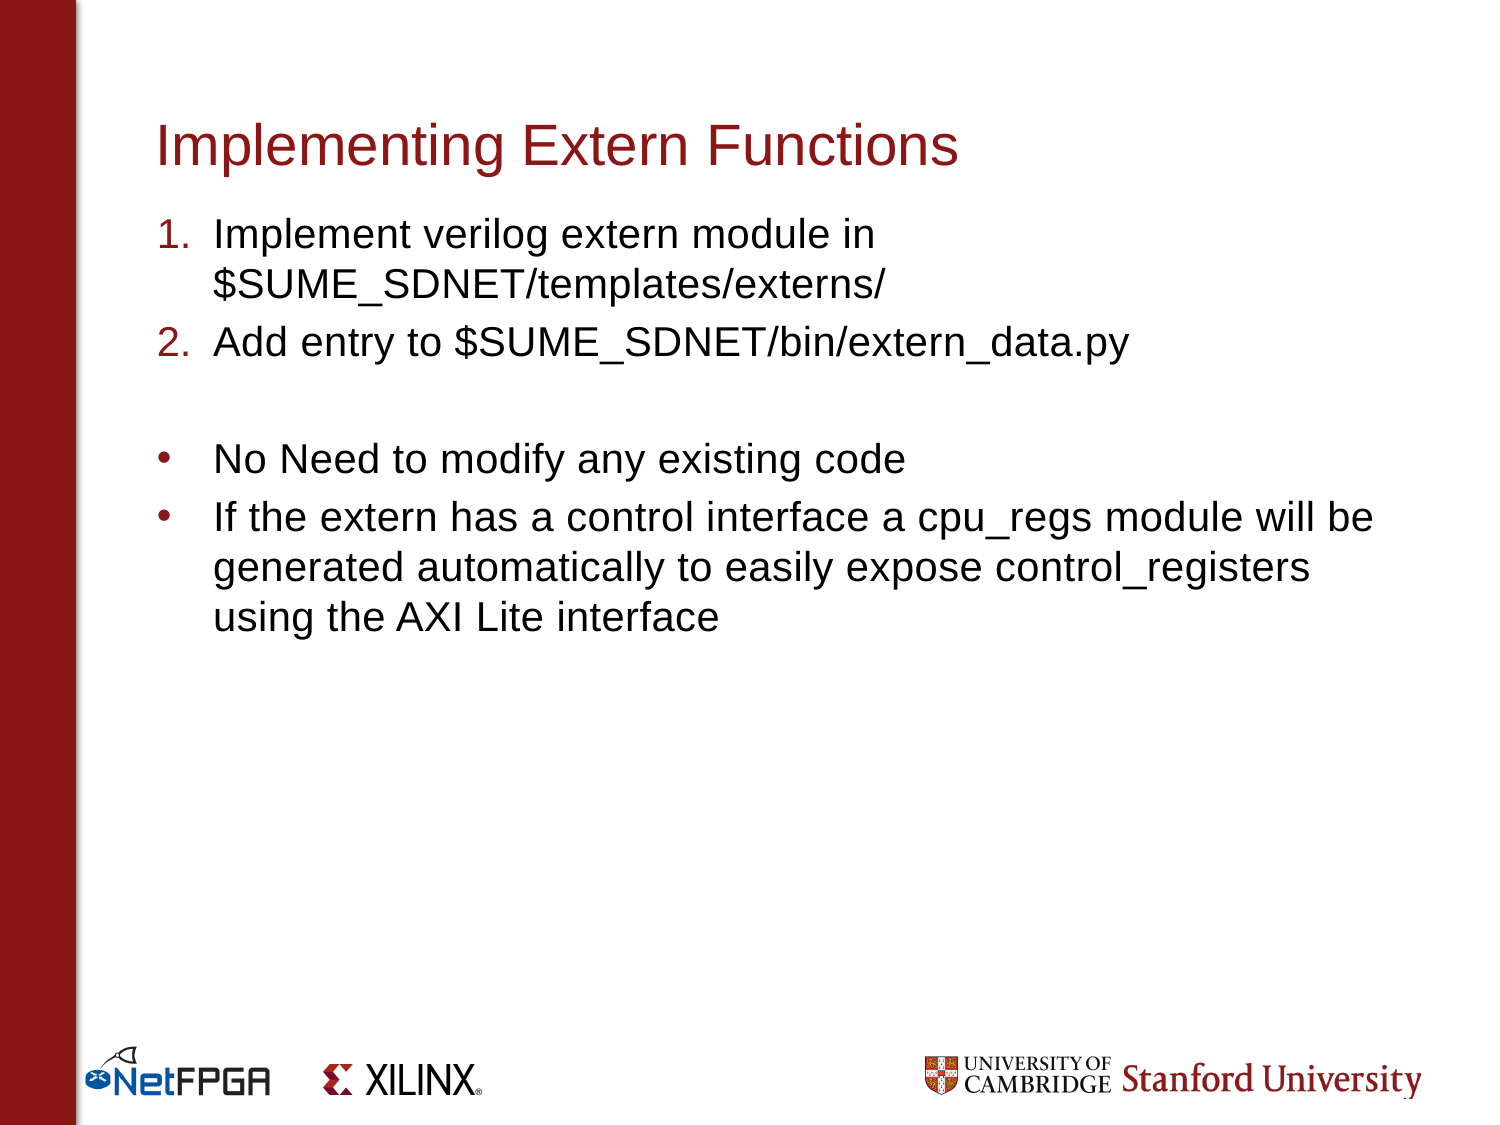

# Implementing Extern Functions
Implement verilog extern module in $SUME_SDNET/templates/externs/
Add entry to $SUME_SDNET/bin/extern_data.py

No Need to modify any existing code
If the extern has a control interface a cpu_regs module will be generated automatically to easily expose control_registers using the AXI Lite interface